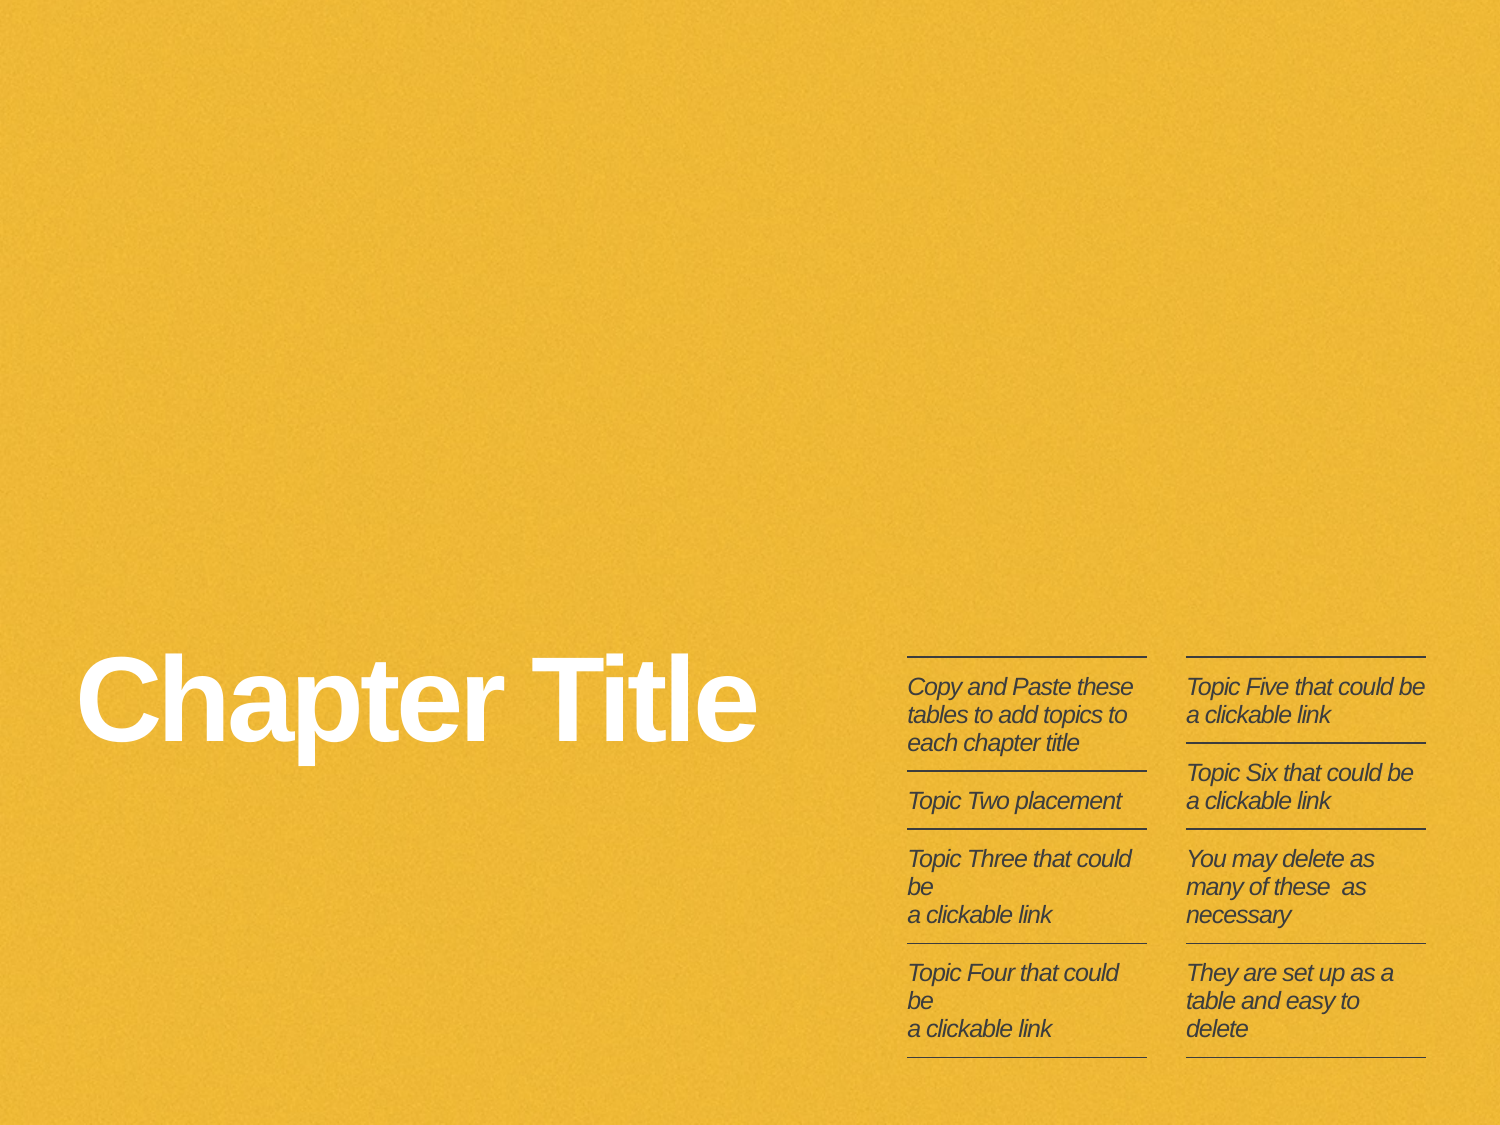

# Chapter Title
| Copy and Paste these tables to add topics to each chapter title |
| --- |
| Topic Two placement |
| Topic Three that could be a clickable link |
| Topic Four that could be a clickable link |
| Topic Five that could be a clickable link |
| --- |
| Topic Six that could be a clickable link |
| You may delete as many of these as necessary |
| They are set up as a table and easy to delete |